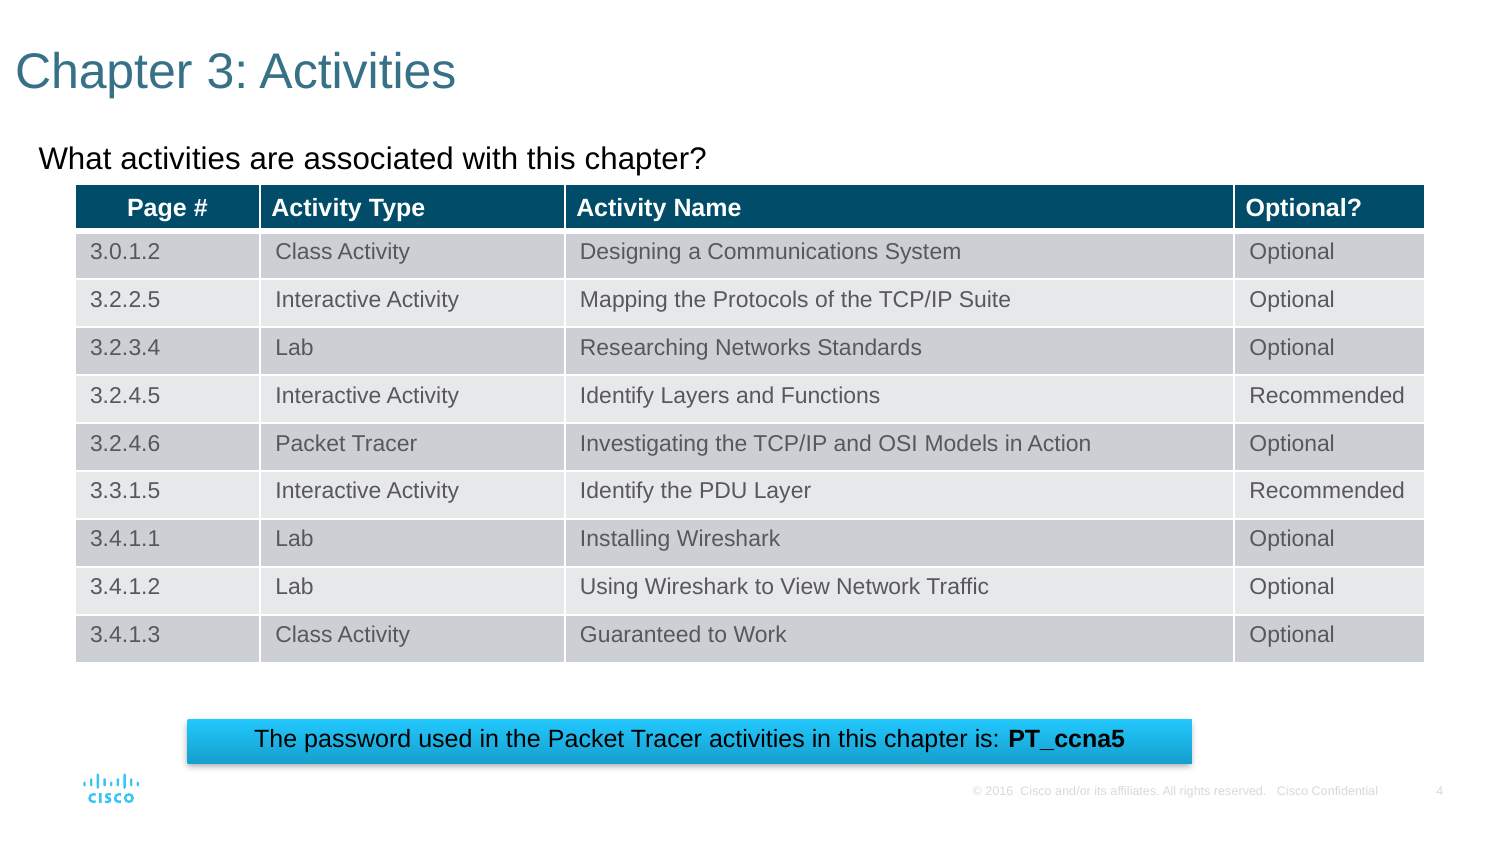

# Chapter 3: Activities
What activities are associated with this chapter?

| Page # | Activity Type | Activity Name | Optional? |
| --- | --- | --- | --- |
| 3.0.1.2 | Class Activity | Designing a Communications System | Optional |
| 3.2.2.5 | Interactive Activity | Mapping the Protocols of the TCP/IP Suite | Optional |
| 3.2.3.4 | Lab | Researching Networks Standards | Optional |
| 3.2.4.5 | Interactive Activity | Identify Layers and Functions | Recommended |
| 3.2.4.6 | Packet Tracer | Investigating the TCP/IP and OSI Models in Action | Optional |
| 3.3.1.5 | Interactive Activity | Identify the PDU Layer | Recommended |
| 3.4.1.1 | Lab | Installing Wireshark | Optional |
| 3.4.1.2 | Lab | Using Wireshark to View Network Traffic | Optional |
| 3.4.1.3 | Class Activity | Guaranteed to Work | Optional |
The password used in the Packet Tracer activities in this chapter is: PT_ccna5